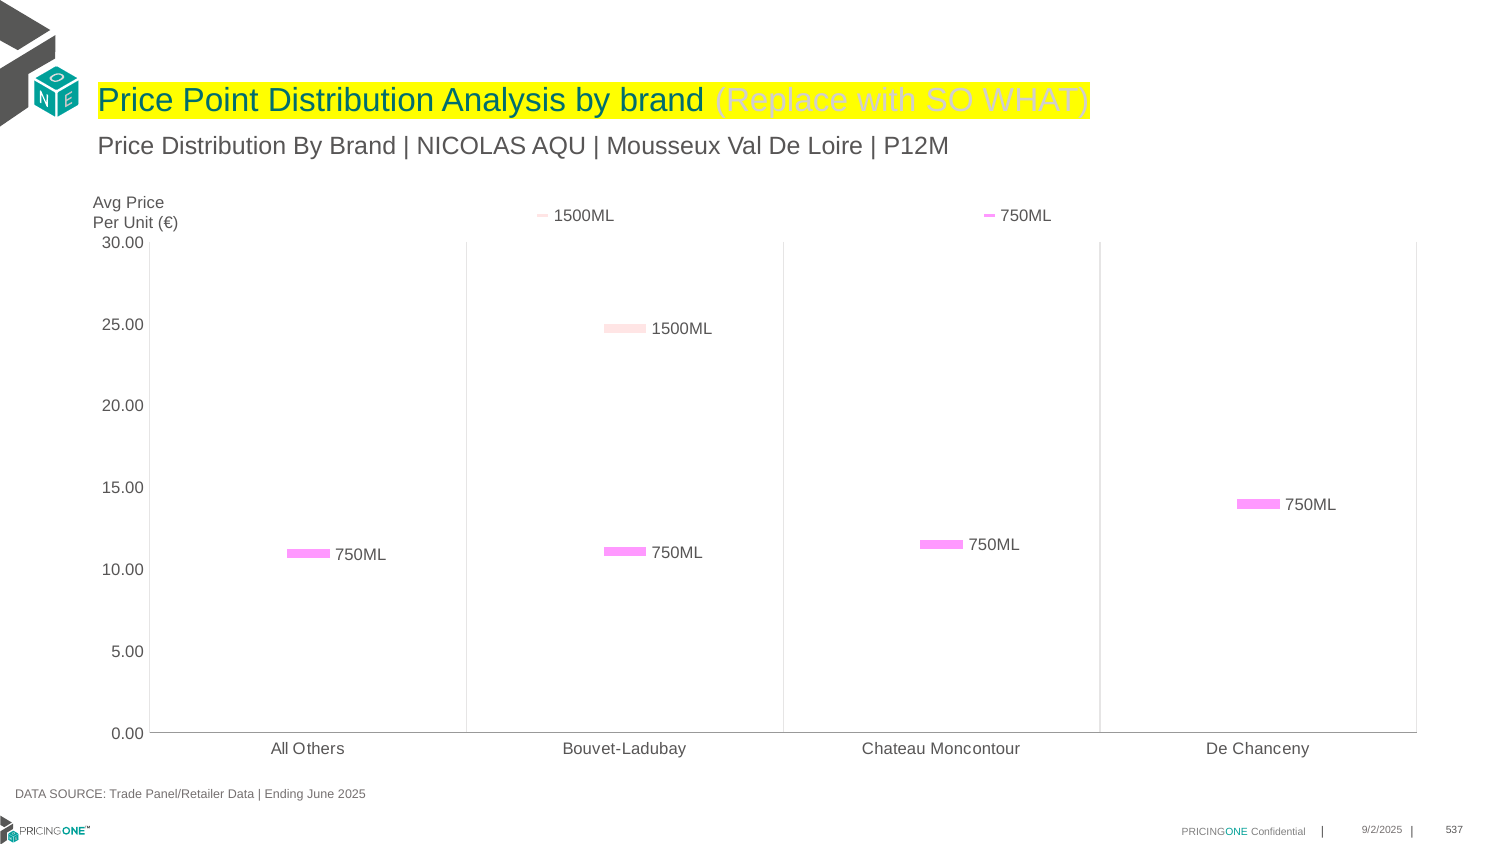

# Price Point Distribution Analysis by brand (Replace with SO WHAT)
Price Distribution By Brand | NICOLAS AQU | Mousseux Val De Loire | P12M

### Chart

| Category | 1500ML | 750ML |
|---|---|---|
| All Others | None | 10.9369 |
| Bouvet-Ladubay | 24.7083 | 11.0585 |
| Chateau Moncontour | None | 11.5255 |
| De Chanceny | None | 13.9803 |
Avg Price
Per Unit (€)
DATA SOURCE: Trade Panel/Retailer Data | Ending June 2025
9/2/2025
537